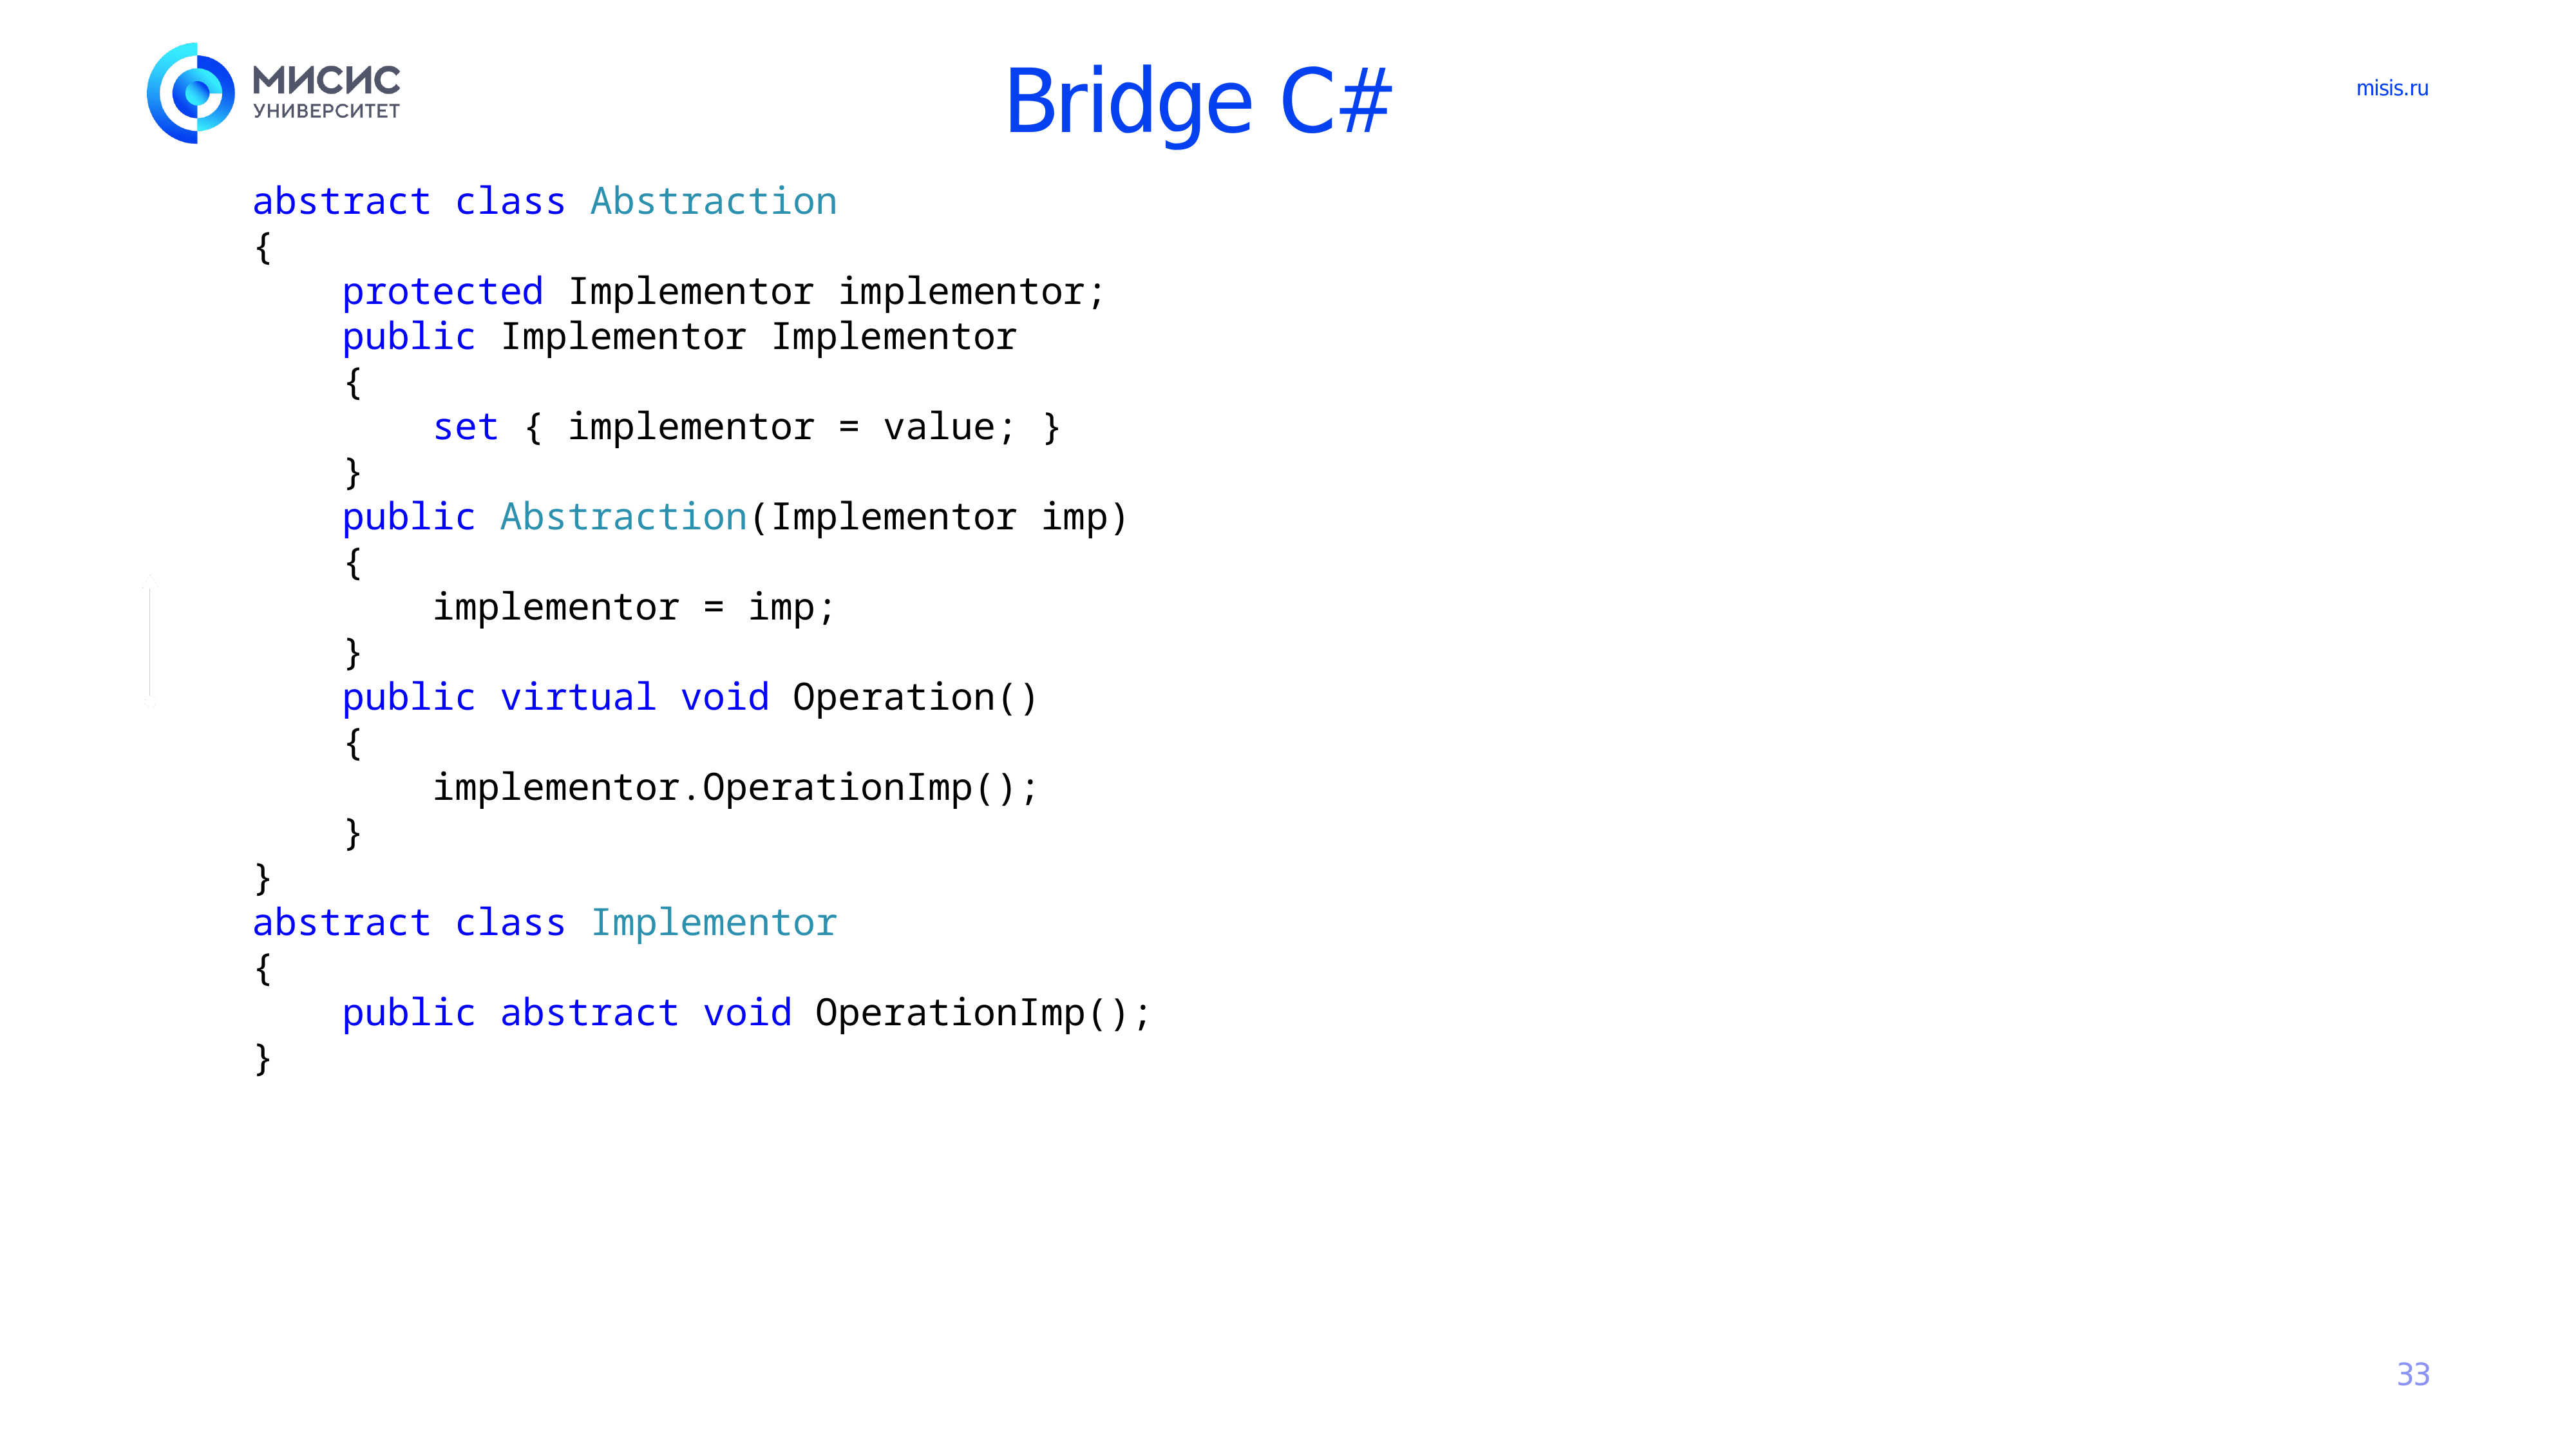

# Bridge C#
abstract class Abstraction
{
    protected Implementor implementor;
    public Implementor Implementor
    {
        set { implementor = value; }
    }
    public Abstraction(Implementor imp)
    {
        implementor = imp;
    }
    public virtual void Operation()
    {
        implementor.OperationImp();
    }
}
abstract class Implementor
{
    public abstract void OperationImp();
}
33